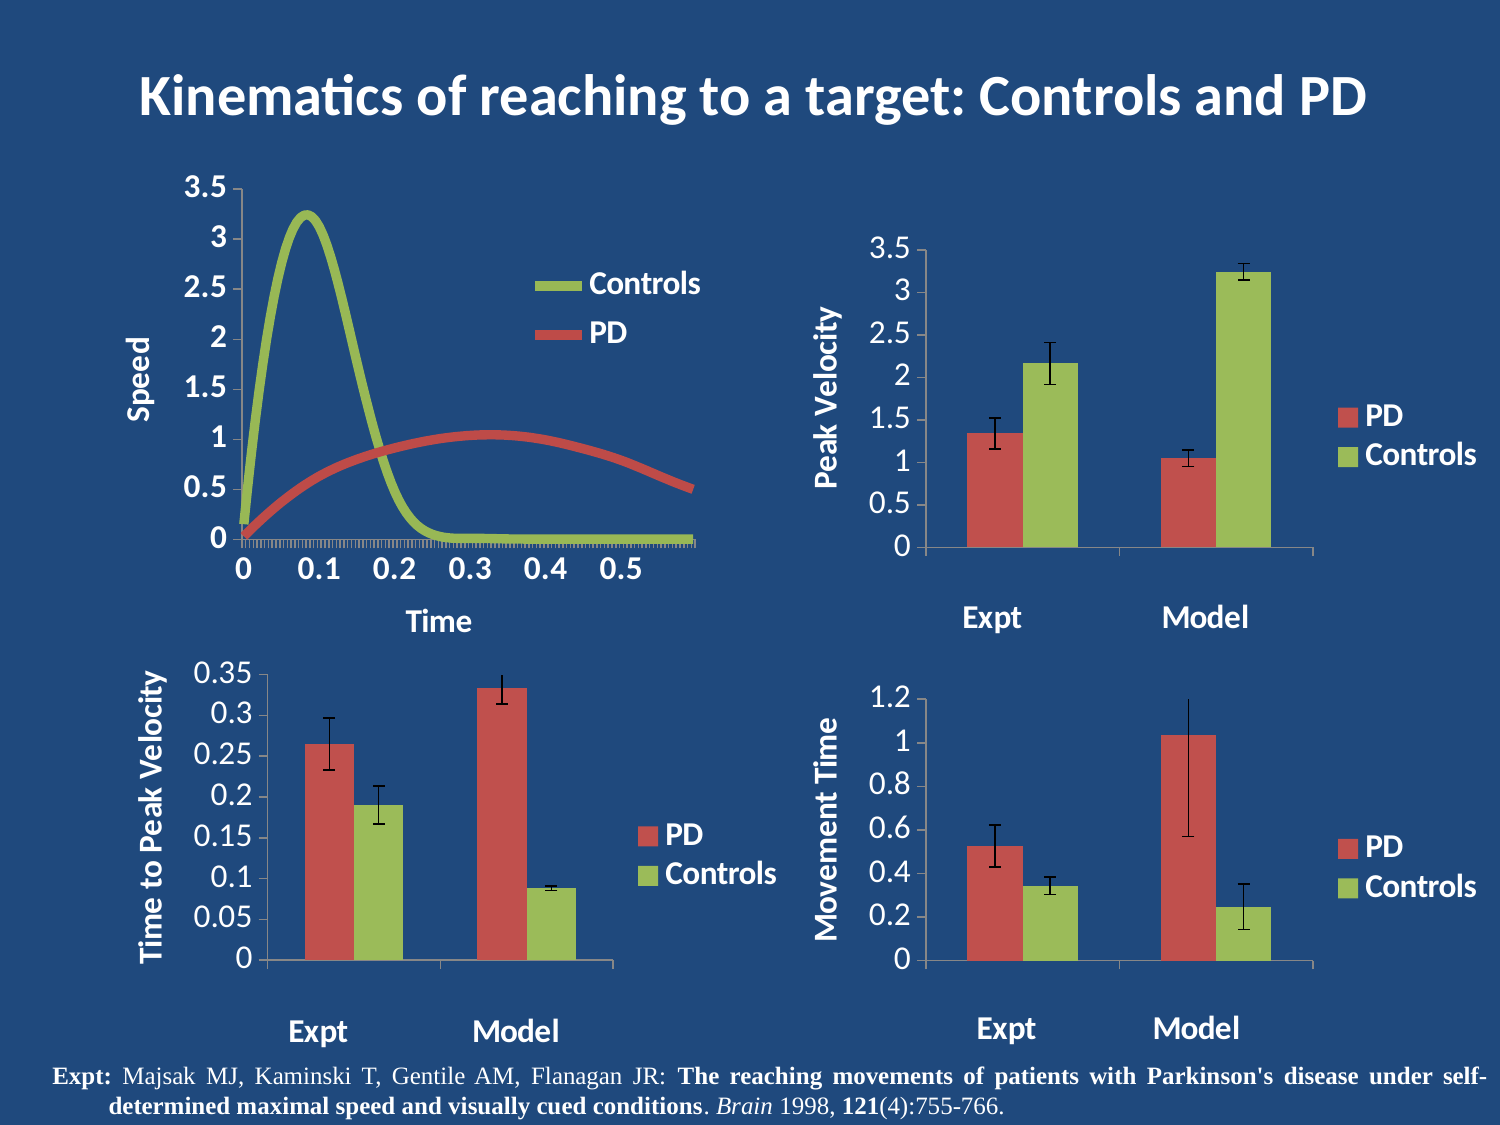

Kinematics of reaching to a target: Controls and PD

### Chart

| Category |  |  |
|---|---|---|
|  | 0.15173234533598967 | 0.03020757479090481 |
|  | 0.5183429509410714 | 0.06810269050863944 |
|  | 0.8611439387549499 | 0.10525442241555327 |
|  | 1.1802776110996533 | 0.1416497306152439 |
|  | 1.4758862702972138 | 0.17727557521130916 |
|  | 1.7481122186696598 | 0.21211891630734744 |
|  | 1.997097758539025 | 0.24616671400695495 |
|  | 2.222985192227341 | 0.27940592841373074 |
|  | 2.4259168220566254 | 0.31182351963127325 |
|  | 2.6060349503489215 | 0.3434064477631766 |
|  | 2.7634818794262612 | 0.3741416729130431 |
|  | 2.89839991161066 | 0.4040161551844679 |
|  | 3.0109313492241596 | 0.4330168546810478 |
|  | 3.1012184945887786 | 0.4611307315063813 |
|  | 3.1694036500265814 | 0.48834474576406955 |
|  | 3.2156291178595597 | 0.5146458575577068 |
|  | 3.2400372004097666 | 0.5400210269908889 |
|  | 3.242770199999212 | 0.5644572141672152 |
|  | 3.223970418949947 | 0.5879413791902859 |
|  | 3.183780159583985 | 0.6104604821636967 |
|  | 3.122341724223363 | 0.6320014831910467 |
|  | 3.0401858951678586 | 0.6525614047833906 |
|  | 2.9393973746282067 | 0.6721775190816236 |
|  | 2.8224493447928927 | 0.6908971606341009 |
|  | 2.691814987850403 | 0.7087676639891728 |
|  | 2.5499674859892147 | 0.7258363636951947 |
|  | 2.3993800213978114 | 0.7421505943005197 |
|  | 2.24252577626468 | 0.7577576903535033 |
|  | 2.081877932778301 | 0.7727049864024942 |
|  | 1.919909673127154 | 0.7870398169958488 |
|  | 1.759094179499734 | 0.8008095166819214 |
|  | 1.6016196895121158 | 0.814057697291446 |
|  | 1.4485346624908098 | 0.8268130797846973 |
|  | 1.3006026131899238 | 0.8391006624043298 |
|  | 1.158587056363575 | 0.8509454433929937 |
|  | 1.0232515067658547 | 0.8623724209933448 |
|  | 0.8953594791508916 | 0.8734065934480396 |
|  | 0.7756744882727866 | 0.8840729589997305 |
|  | 0.6649600488856445 | 0.8943965158910724 |
|  | 0.563979675743586 | 0.9044022623647195 |
|  | 0.47349688360070863 | 0.9141151966633286 |
|  | 0.3940106624357599 | 0.9235543414450356 |
|  | 0.32496190312599227 | 0.9327148170299338 |
|  | 0.26552697177329393 | 0.9415857681535966 |
|  | 0.2148822344795494 | 0.9501563395515996 |
|  | 0.1722040573466472 | 0.9584156759595176 |
|  | 0.13666880647647325 | 0.9663529221129266 |
|  | 0.10745284797091276 | 0.9739572227474026 |
|  | 0.08373254793185288 | 0.9812177225985208 |
|  | 0.06468427246117882 | 0.9881235664018555 |
|  | 0.04948438766077806 | 0.9946638988929826 |
|  | 0.037391450673023255 | 1.0008289556232717 |
|  | 0.02799278280223445 | 1.0066133354072613 |
|  | 0.020957896393219034 | 1.0120127278752904 |
|  | 0.015956303790783884 | 1.017022822657683 |
|  | 0.012657517339736107 | 1.0216393093847818 |
|  | 0.010731049384882741 | 1.025857877686919 |
|  | 0.009846412271030827 | 1.0296742171944169 |
|  | 0.00967311834298737 | 1.0330840175376352 |
|  | 0.009880679945559473 | 1.0360829683468964 |
|  | 0.010138609423554138 | 1.0386667592525138 |
|  | 0.010178234701188007 | 1.0408304366865127 |
|  | 0.009978146020315727 | 1.0425664742875242 |
|  | 0.009578749202201427 | 1.0438667024958685 |
|  | 0.009020450068109346 | 1.0447229517518701 |
|  | 0.00834365443930365 | 1.0451270524958258 |
|  | 0.007588768137048453 | 1.04507083516806 |
|  | 0.006796196982608032 | 1.044546130208882 |
|  | 0.006006346797246551 | 1.0435447680586056 |
|  | 0.005259623402228191 | 1.0420585791575507 |
|  | 0.004596432618817084 | 1.040079393946016 |
|  | 0.0040482158138373 | 1.0376009475088577 |
|  | 0.003610556536351907 | 1.034624593509023 |
|  | 0.003270073880983801 | 1.0311535902540019 |
|  | 0.0030133869423559297 | 1.0271911960512699 |
|  | 0.0028271148150911993 | 1.022740669208312 |
|  | 0.0026978765938125092 | 1.0178052680326053 |
|  | 0.002612291373142774 | 1.012388250831645 |
|  | 0.0025569782477049235 | 1.0064928759129026 |
|  | 0.002518556312121839 | 1.0001224015838641 |
|  | 0.0024836446610164956 | 0.9932800861520106 |
|  | 0.0024414813093945782 | 0.985974231314759 |
|  | 0.0023917799537932867 | 0.9782333123292476 |
|  | 0.002336873211132619 | 0.97009084784255 |
|  | 0.0022790936983325856 | 0.961580356501739 |
|  | 0.0022207740323131643 | 0.9527353569538883 |
|  | 0.002164246829994375 | 0.9435893678460604 |
|  | 0.00211184470829622 | 0.9341759078253429 |
|  | 0.0020659002841387016 | 0.9245284955388006 |
|  | 0.0020287461744418283 | 0.9146806496335043 |
|  | 0.002002714996125599 | 0.9046658887565262 |
|  | 0.0019893305086823116 | 0.8945043799148682 |
|  | 0.001986881041893387 | 0.8841628835552424 |
|  | 0.0019928460681125485 | 0.8735948084842882 |
|  | 0.002004705059693515 | 0.8627535635086346 |
|  | 0.0020199374889900146 | 0.8515925574349251 |
|  | 0.002036022828355748 | 0.8400651990697979 |
|  | 0.0020504405501444592 | 0.8281248972198931 |
|  | 0.002060670126709847 | 0.8157250606918404 |
|  | 0.0020641910304056554 | 0.8028190982922818 |
|  | 0.002058482733585563 | 0.7893604188278566 |
|  | 0.002041951027812105 | 0.7753225352322385 |
|  | 0.0020167069814828104 | 0.7607593769472416 |
|  | 0.001985787982204041 | 0.7457449775417221 |
|  | 0.0019522314175821121 | 0.7303533705845237 |
|  | 0.0019190746752233683 | 0.7146585896445071 |
|  | 0.0018893551427341473 | 0.6987346682905199 |
|  | 0.0018661102077207816 | 0.6826556400914149 |
|  | 0.0018523772577895981 | 0.6664955386160449 |
|  | 0.001851193680546944 | 0.6503283974332597 |
|  | 0.0018655968635991503 | 0.6342282501119146 |
|  | 0.0018973514136607385 | 0.6182630646978987 |
|  | 0.0019431308138789407 | 0.6024765471452586 |
|  | 0.0019983357665091924 | 0.5869063378850791 |
|  | 0.002058366973806908 | 0.5715900773484462 |
|  | 0.0021186251380275255 | 0.5565654059664383 |
|  | 0.0021745109614264733 | 0.5418699641701503 |
|  | 0.0022214251462591597 | 0.5275413923906598 |
|  | 0.002254768394781021 | 0.5136173310590535 |
|  | 0.002269941409247489 | 0.5001354206064168 |

### Chart

| Category |  |  |
|---|---|---|

### Chart

| Category |  |  |
|---|---|---|

### Chart

| Category |  |  |
|---|---|---|
Expt: Majsak MJ, Kaminski T, Gentile AM, Flanagan JR: The reaching movements of patients with Parkinson's disease under self-determined maximal speed and visually cued conditions. Brain 1998, 121(4):755-766.